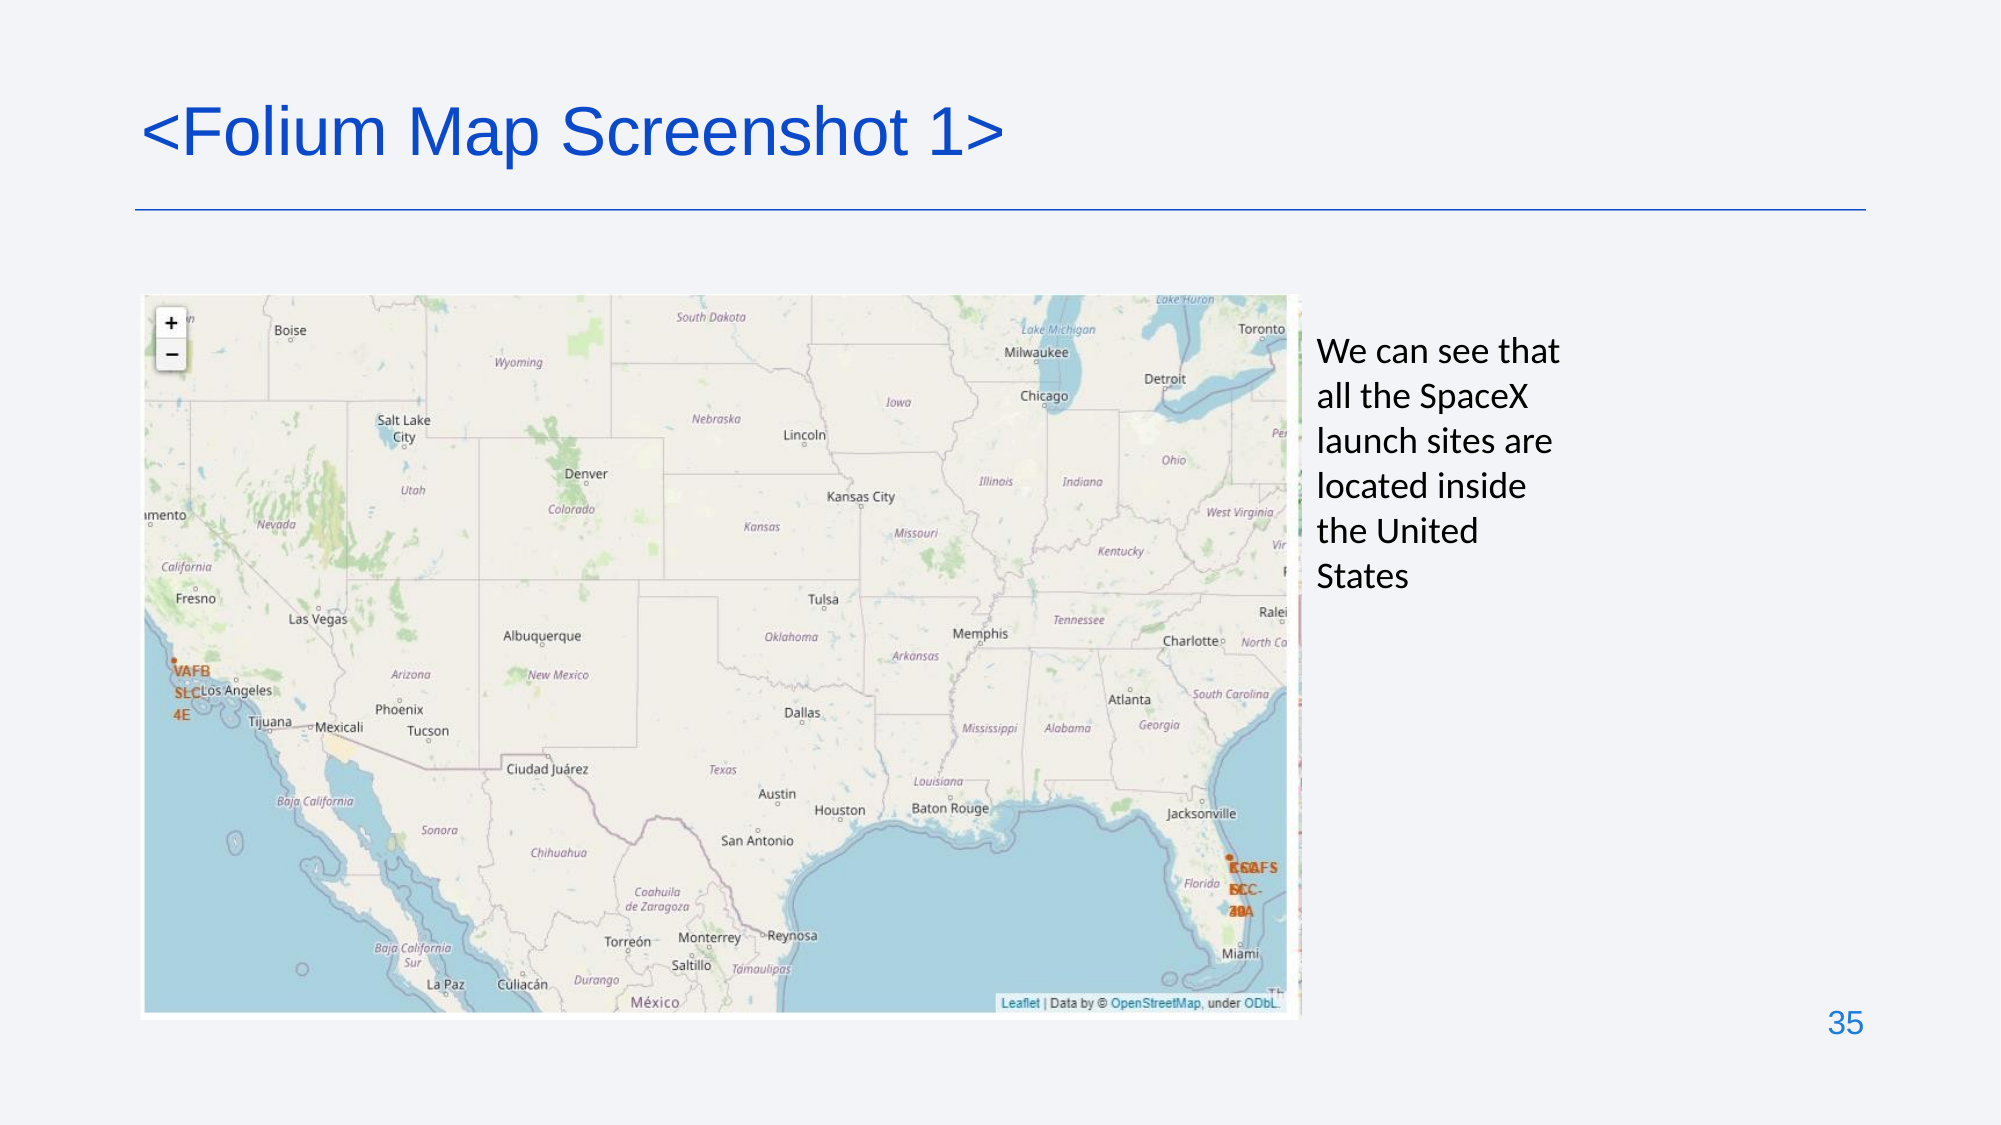

<Folium Map Screenshot 1>

We can see that
all the SpaceX
launch sites are
located inside
the United
States
35